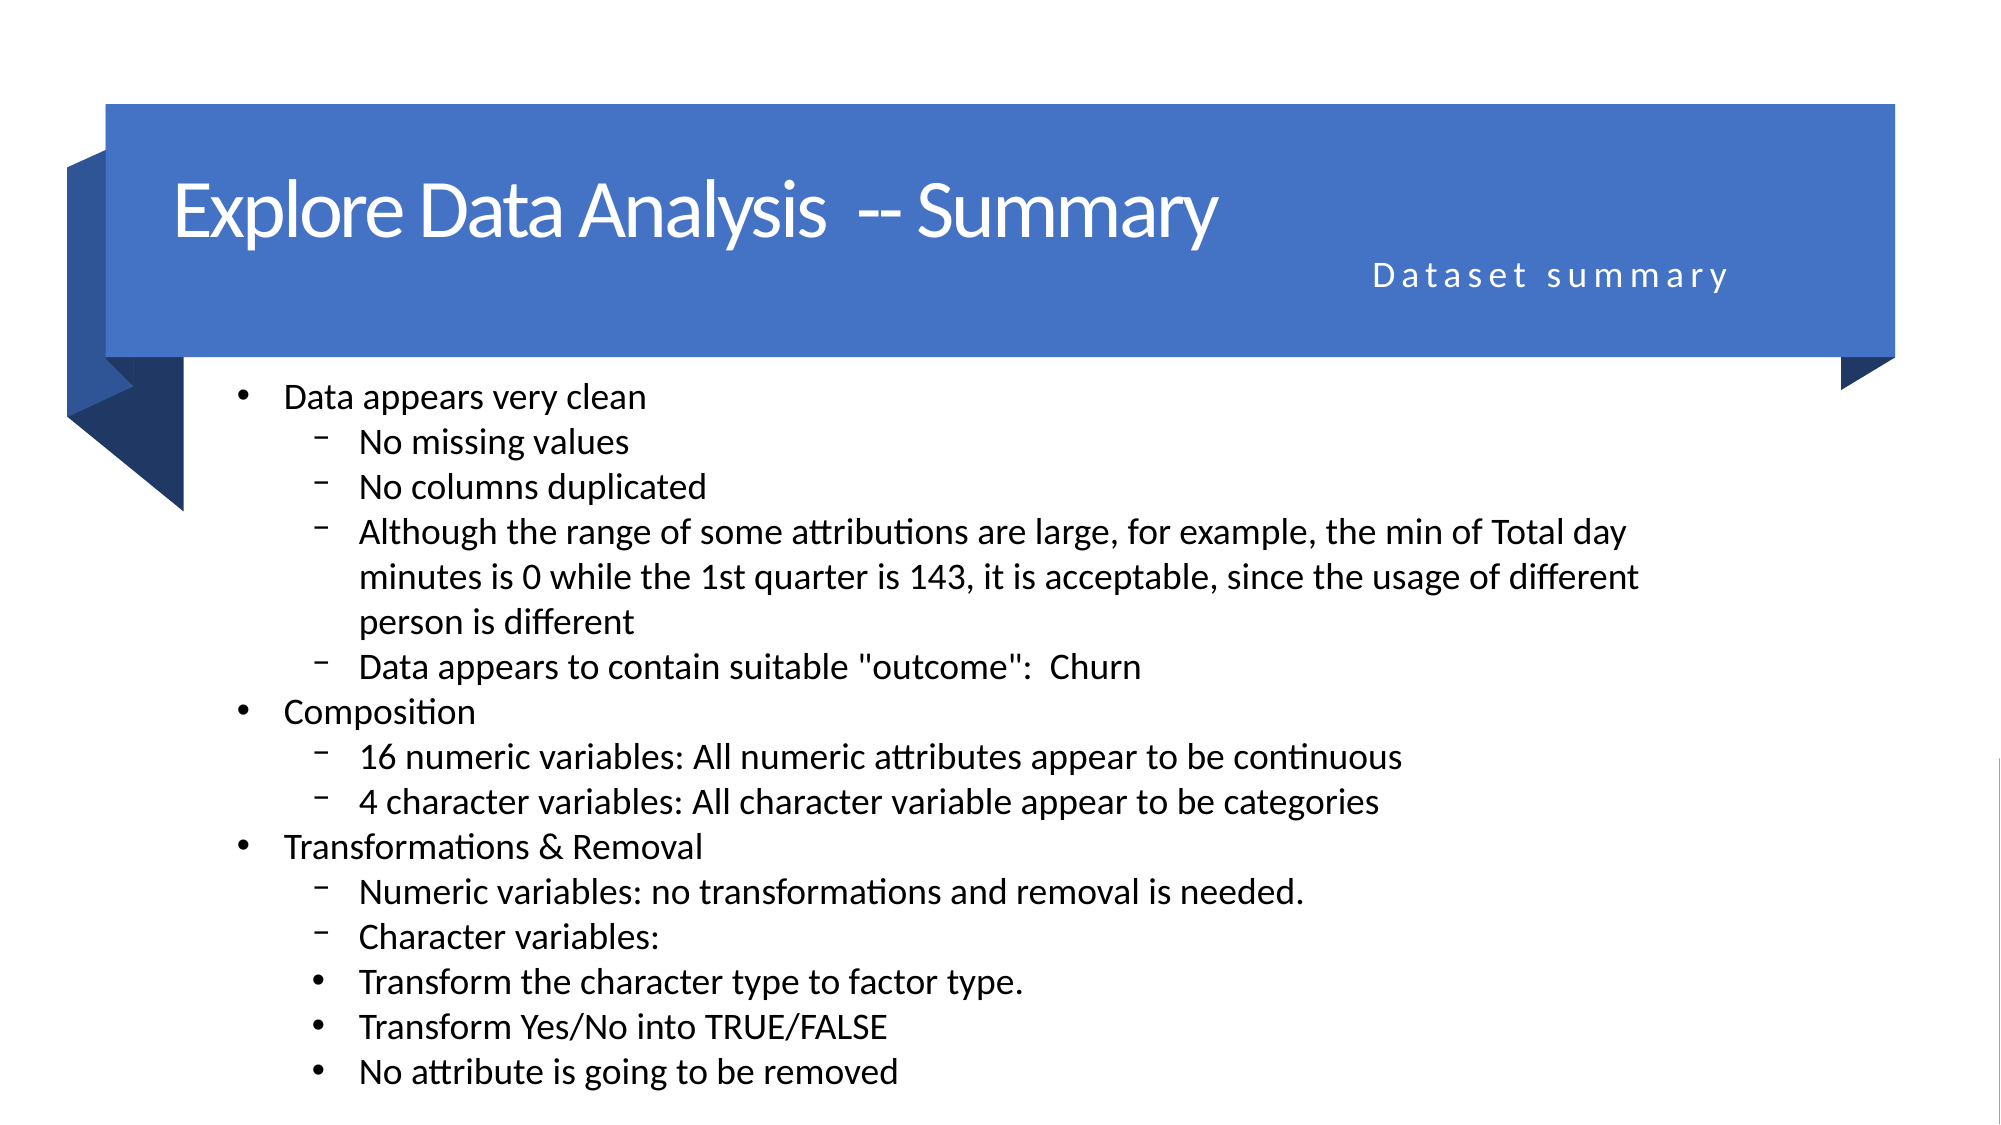

# Explore Data Analysis  -- Summary Dataset summary

Data appears very clean
No missing values
No columns duplicated
Although the range of some attributions are large, for example, the min of Total day minutes is 0 while the 1st quarter is 143, it is acceptable, since the usage of different person is different
Data appears to contain suitable "outcome":  Churn
Composition
16 numeric variables: All numeric attributes appear to be continuous
4 character variables: All character variable appear to be categories
Transformations & Removal
Numeric variables: no transformations and removal is needed.
Character variables:
Transform the character type to factor type.
Transform Yes/No into TRUE/FALSE
No attribute is going to be removed